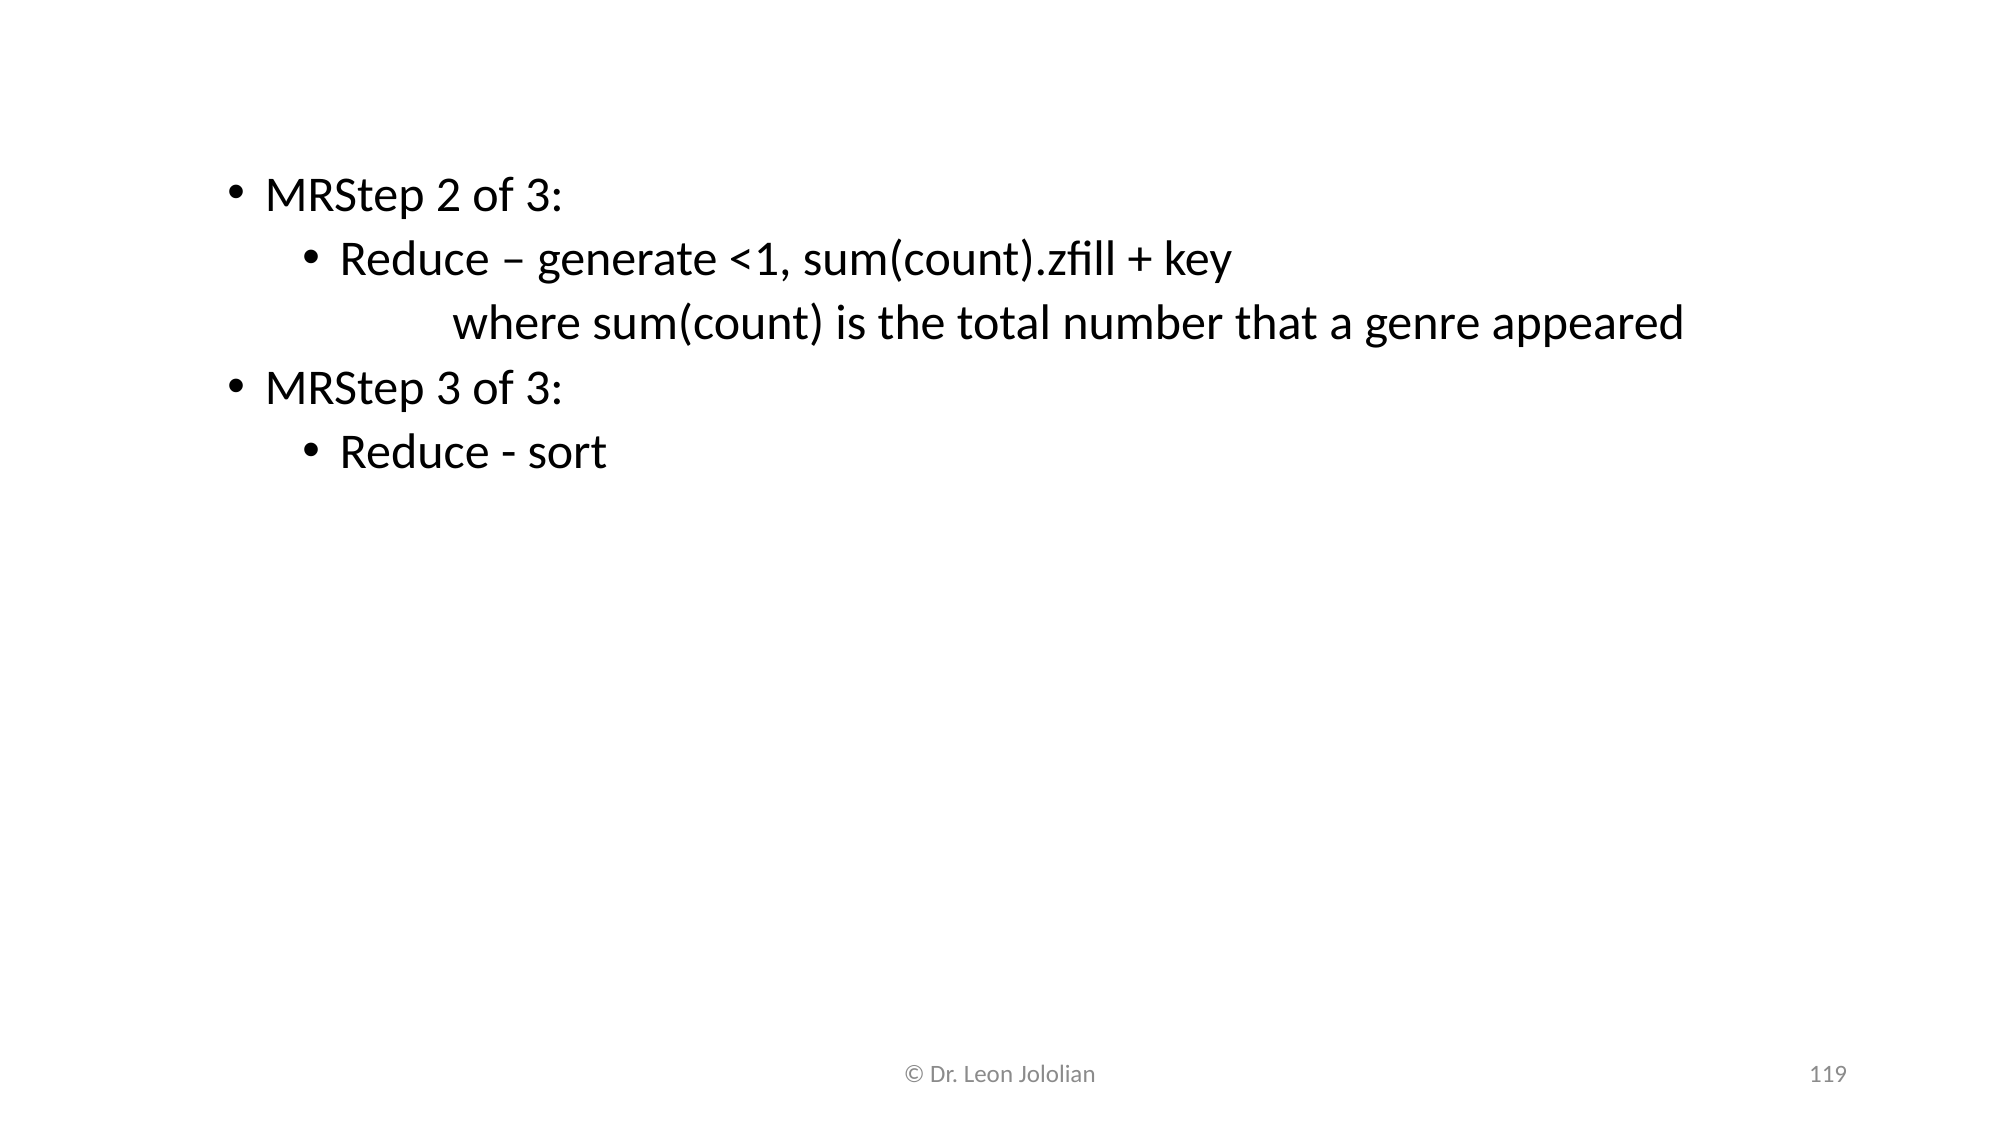

MRStep 2 of 3:
Reduce – generate <1, sum(count).zfill + key
	where sum(count) is the total number that a genre appeared
MRStep 3 of 3:
Reduce - sort
© Dr. Leon Jololian
119